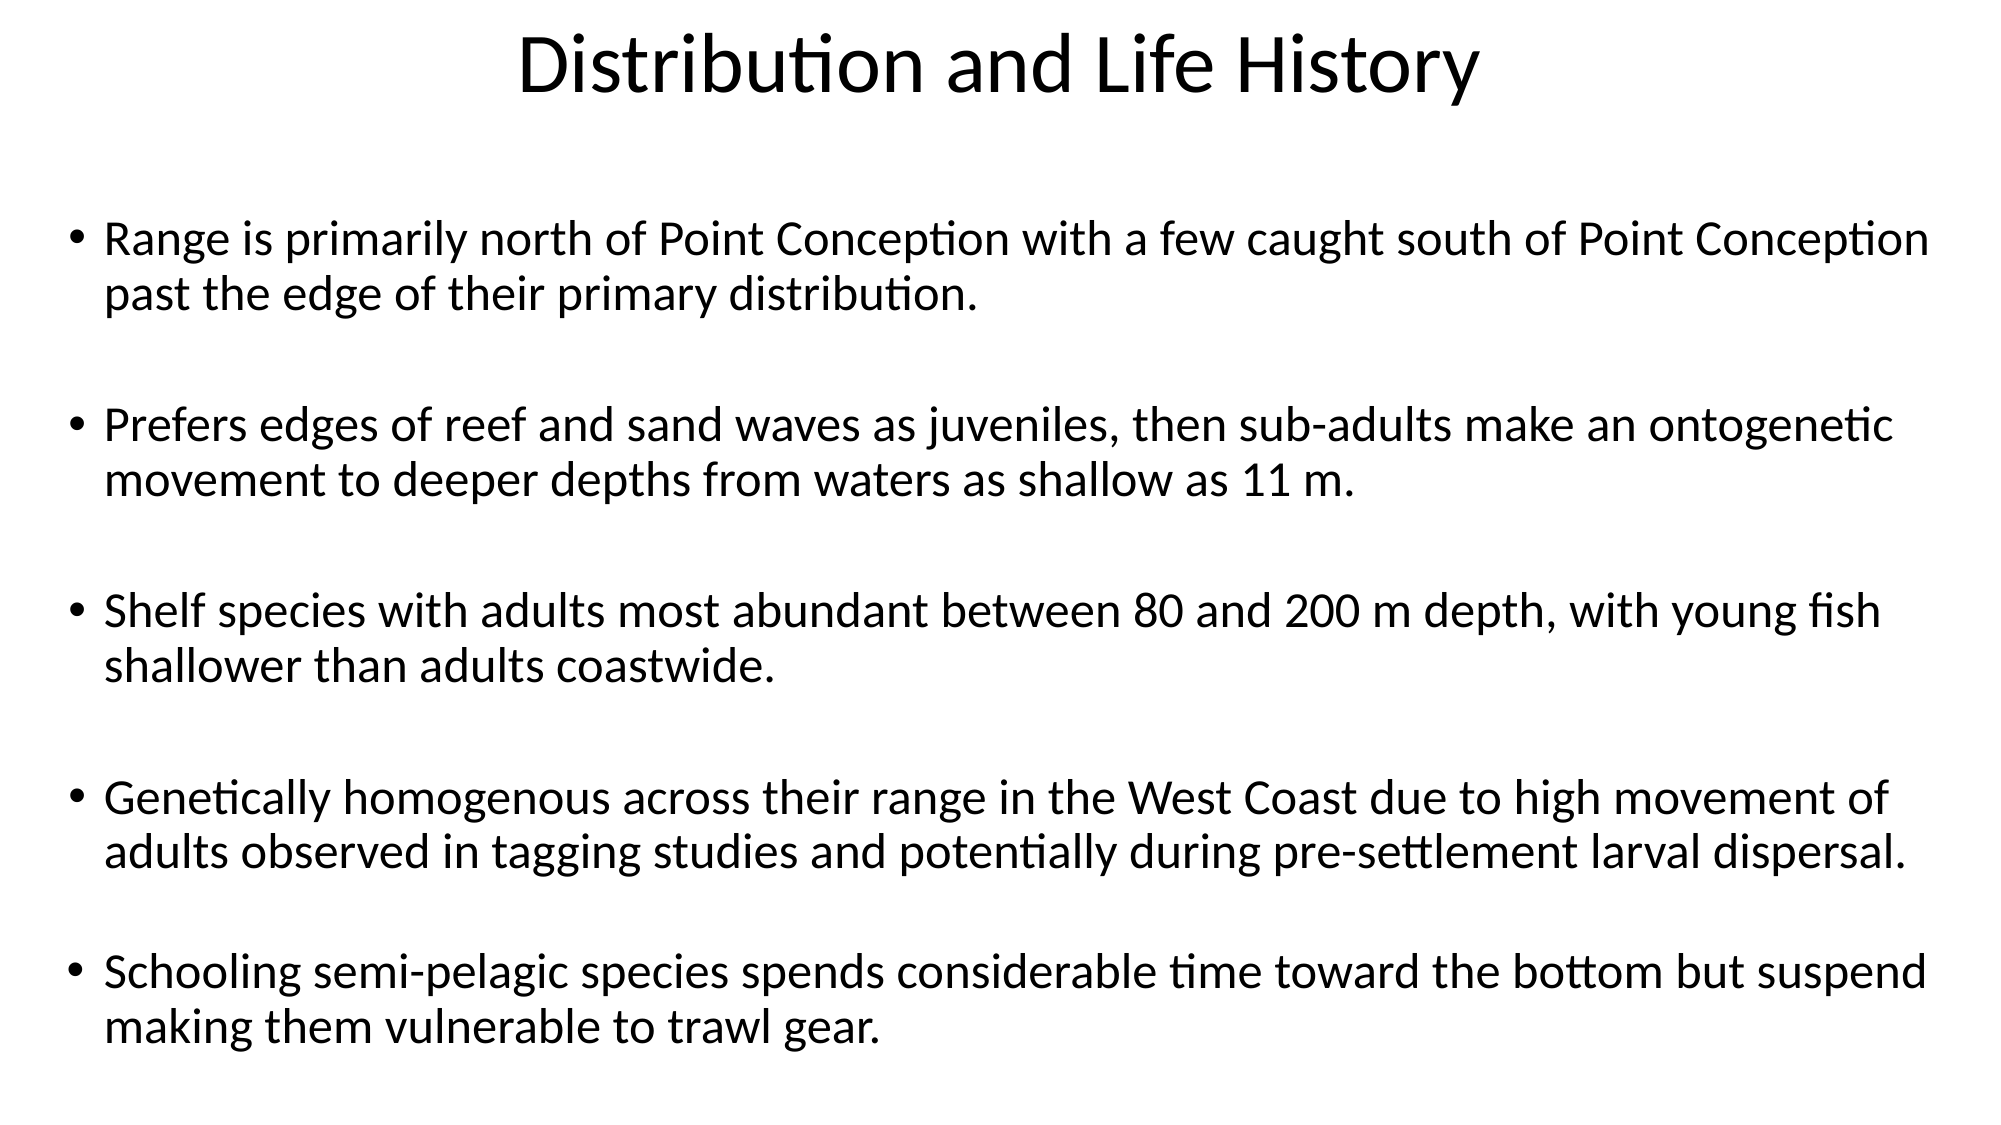

# Distribution and Life History

Range is primarily north of Point Conception with a few caught south of Point Conception past the edge of their primary distribution.

Prefers edges of reef and sand waves as juveniles, then sub-adults make an ontogenetic movement to deeper depths from waters as shallow as 11 m.

Shelf species with adults most abundant between 80 and 200 m depth, with young fish shallower than adults coastwide.

Genetically homogenous across their range in the West Coast due to high movement of adults observed in tagging studies and potentially during pre-settlement larval dispersal.

Schooling semi-pelagic species spends considerable time toward the bottom but suspend making them vulnerable to trawl gear.